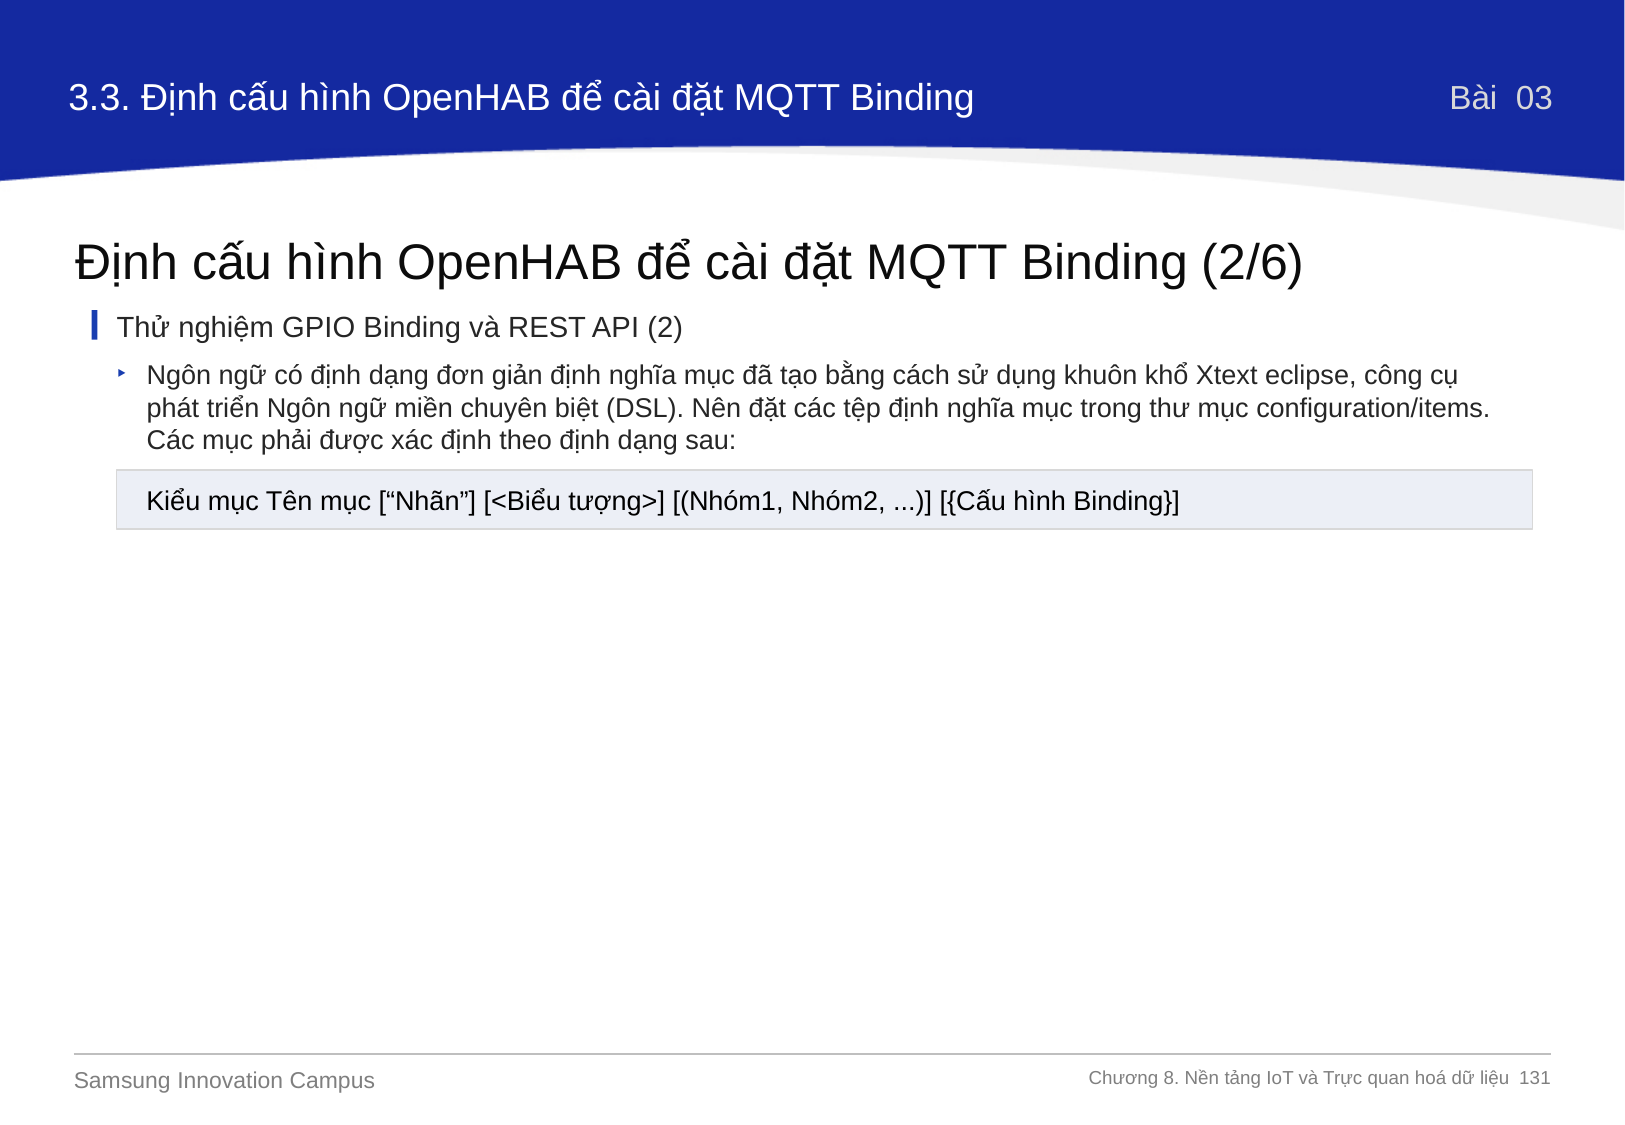

3.3. Định cấu hình OpenHAB để cài đặt MQTT Binding
Bài  03
Định cấu hình OpenHAB để cài đặt MQTT Binding (2/6)
Thử nghiệm GPIO Binding và REST API (2)

Ngôn ngữ có định dạng đơn giản định nghĩa mục đã tạo bằng cách sử dụng khuôn khổ Xtext eclipse, công cụ phát triển Ngôn ngữ miền chuyên biệt (DSL). Nên đặt các tệp định nghĩa mục trong thư mục configuration/items. Các mục phải được xác định theo định dạng sau:
Kiểu mục Tên mục [“Nhãn”] [<Biểu tượng>] [(Nhóm1, Nhóm2, ...)] [{Cấu hình Binding}]